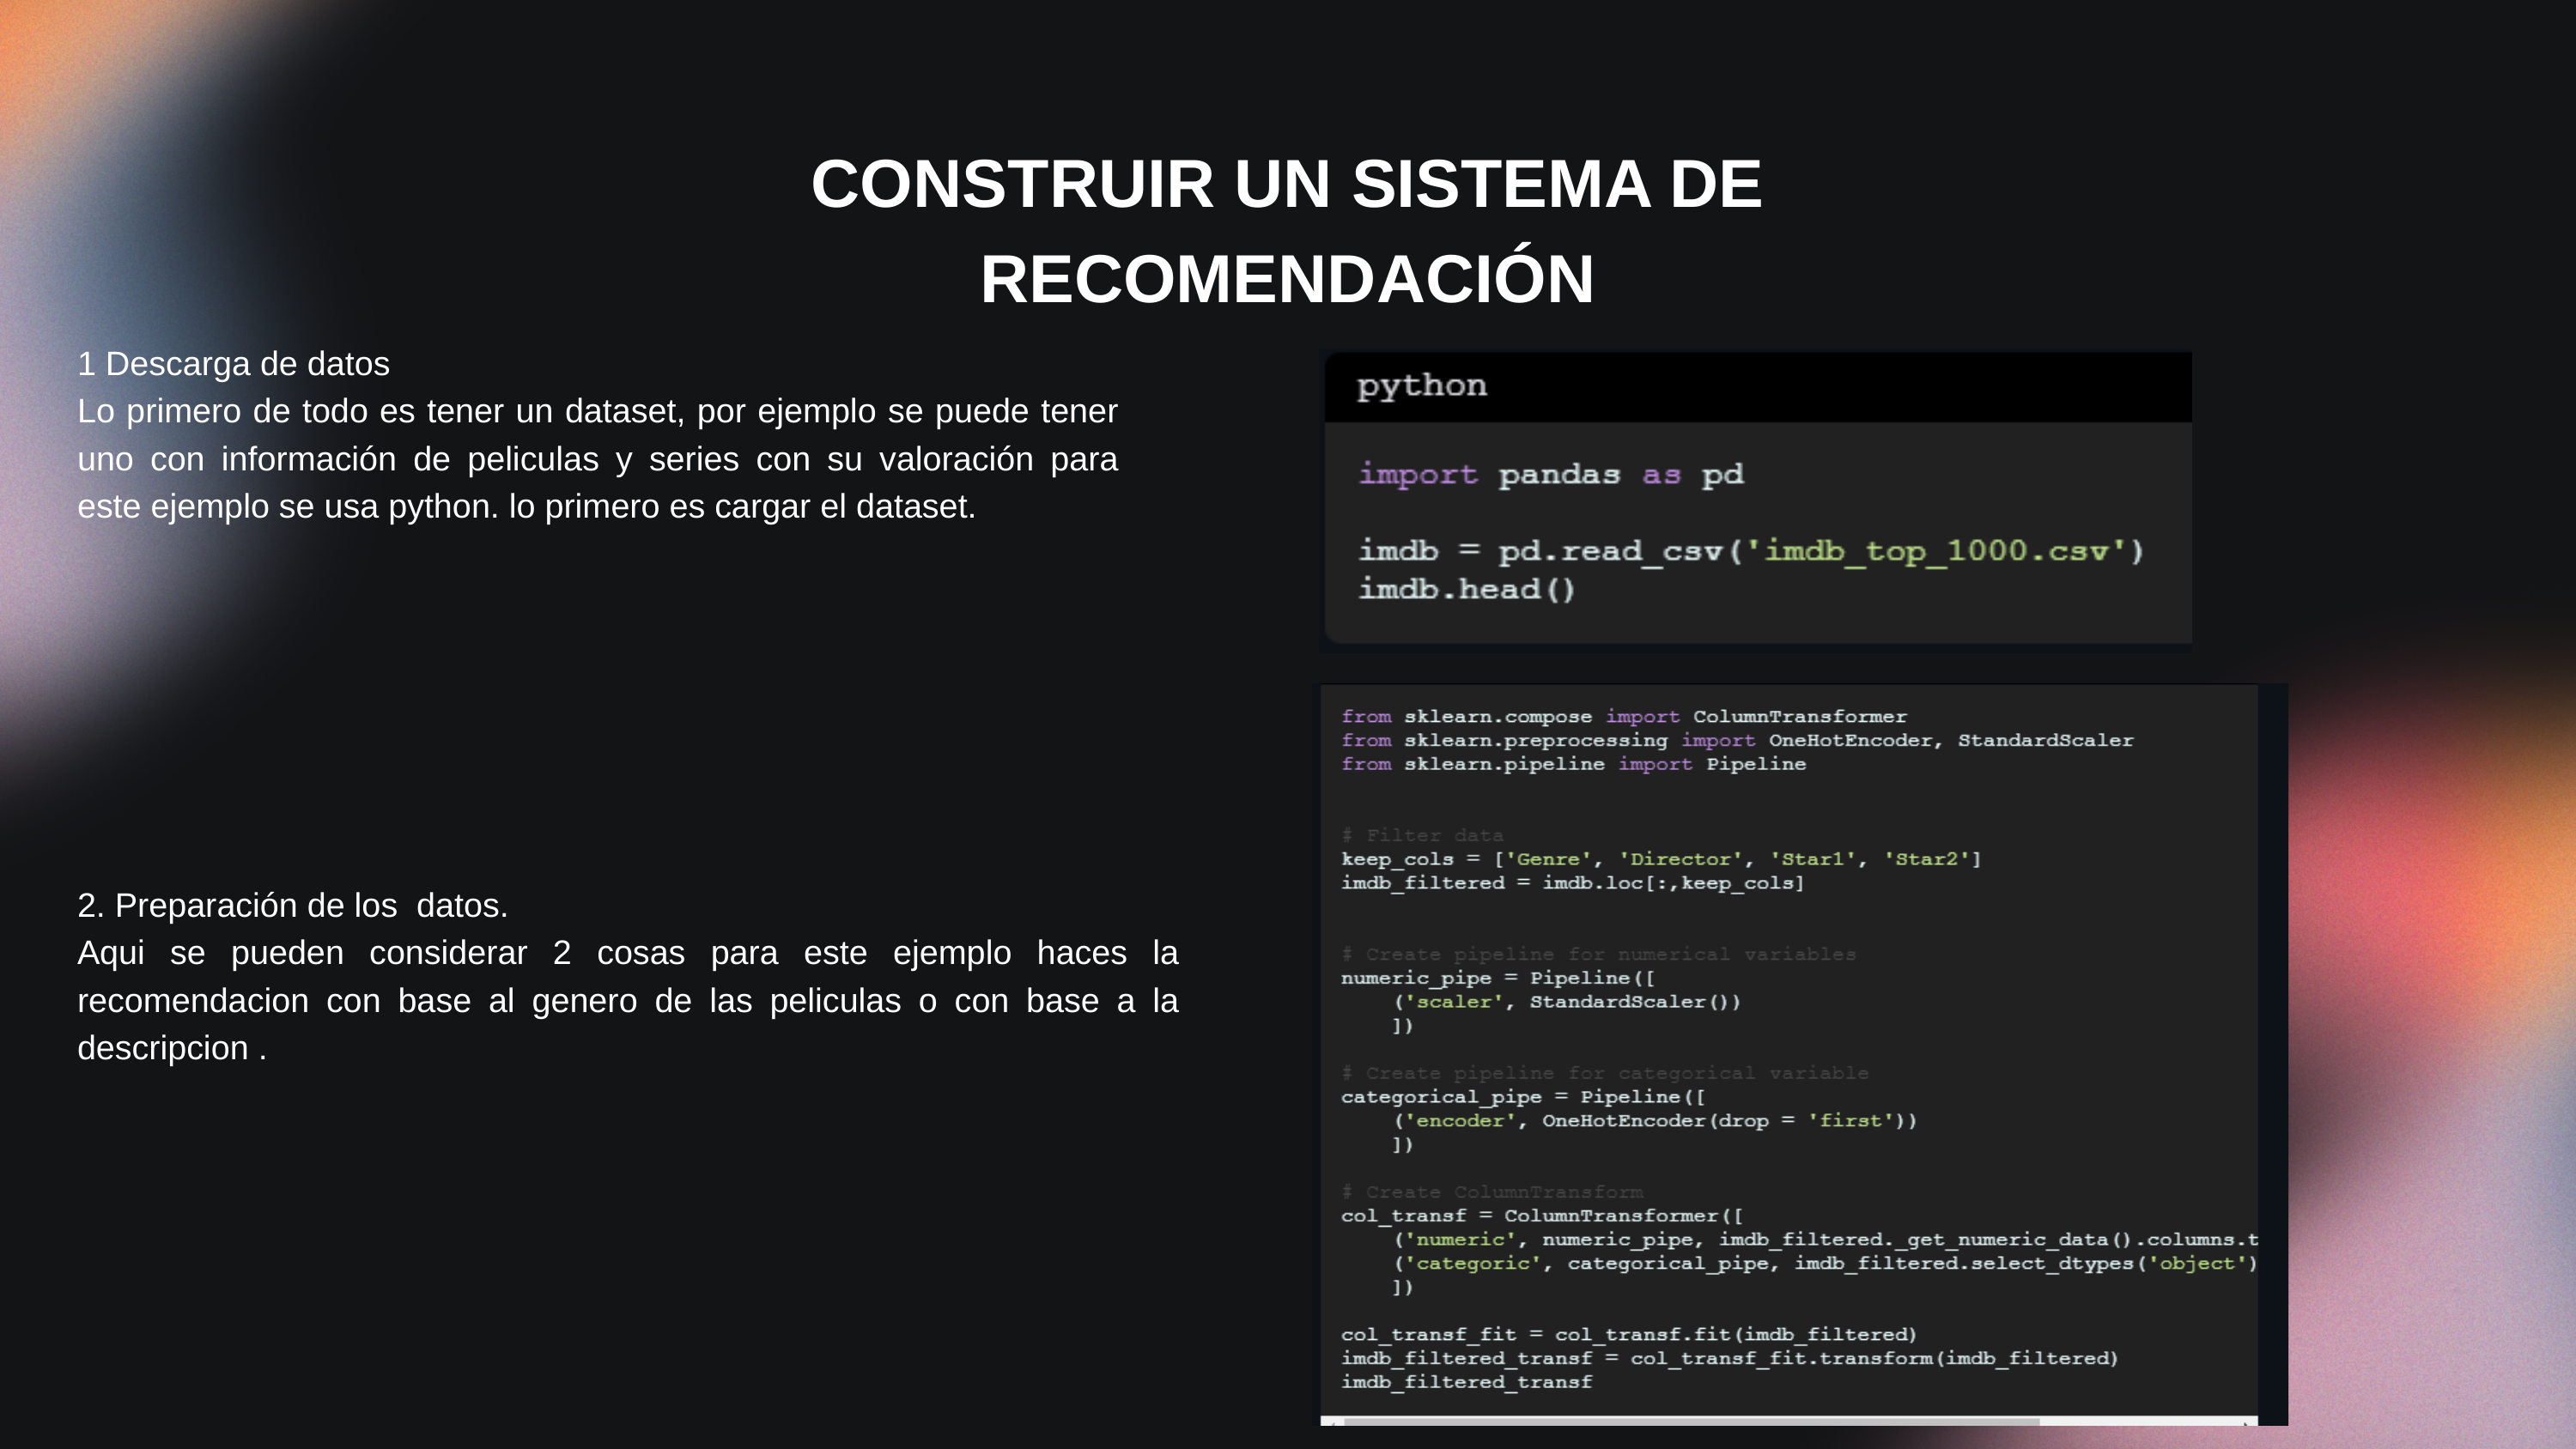

CONSTRUIR UN SISTEMA DE RECOMENDACIÓN

1 Descarga de datos
Lo primero de todo es tener un dataset, por ejemplo se puede tener uno con información de peliculas y series con su valoración para este ejemplo se usa python. lo primero es cargar el dataset.

2. Preparación de los  datos.
Aqui se pueden considerar 2 cosas para este ejemplo haces la recomendacion con base al genero de las peliculas o con base a la descripcion .